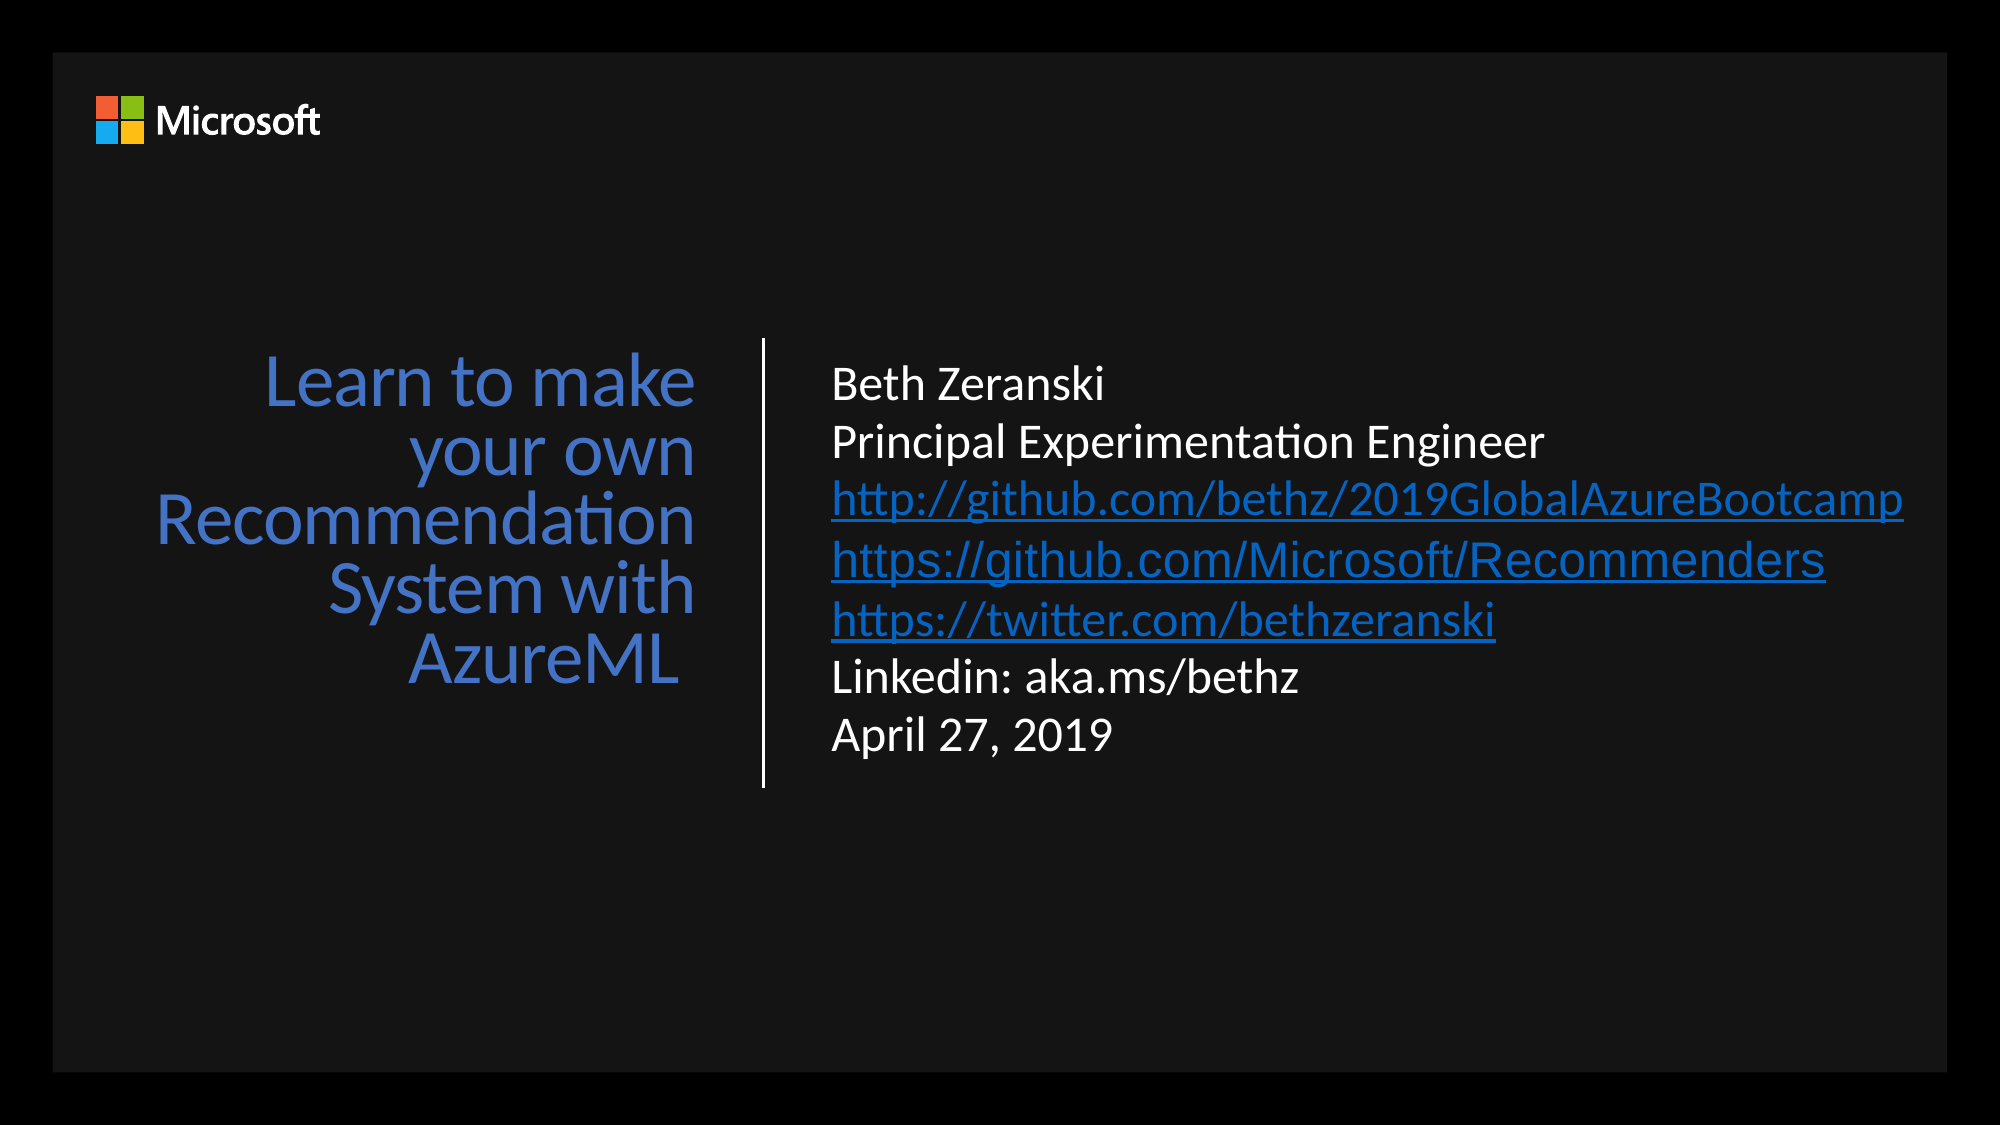

# Learn to make your own Recommendation System with AzureML
Beth Zeranski
Principal Experimentation Engineer
http://github.com/bethz/2019GlobalAzureBootcamp
https://github.com/Microsoft/Recommenders
https://twitter.com/bethzeranski
Linkedin: aka.ms/bethz
April 27, 2019